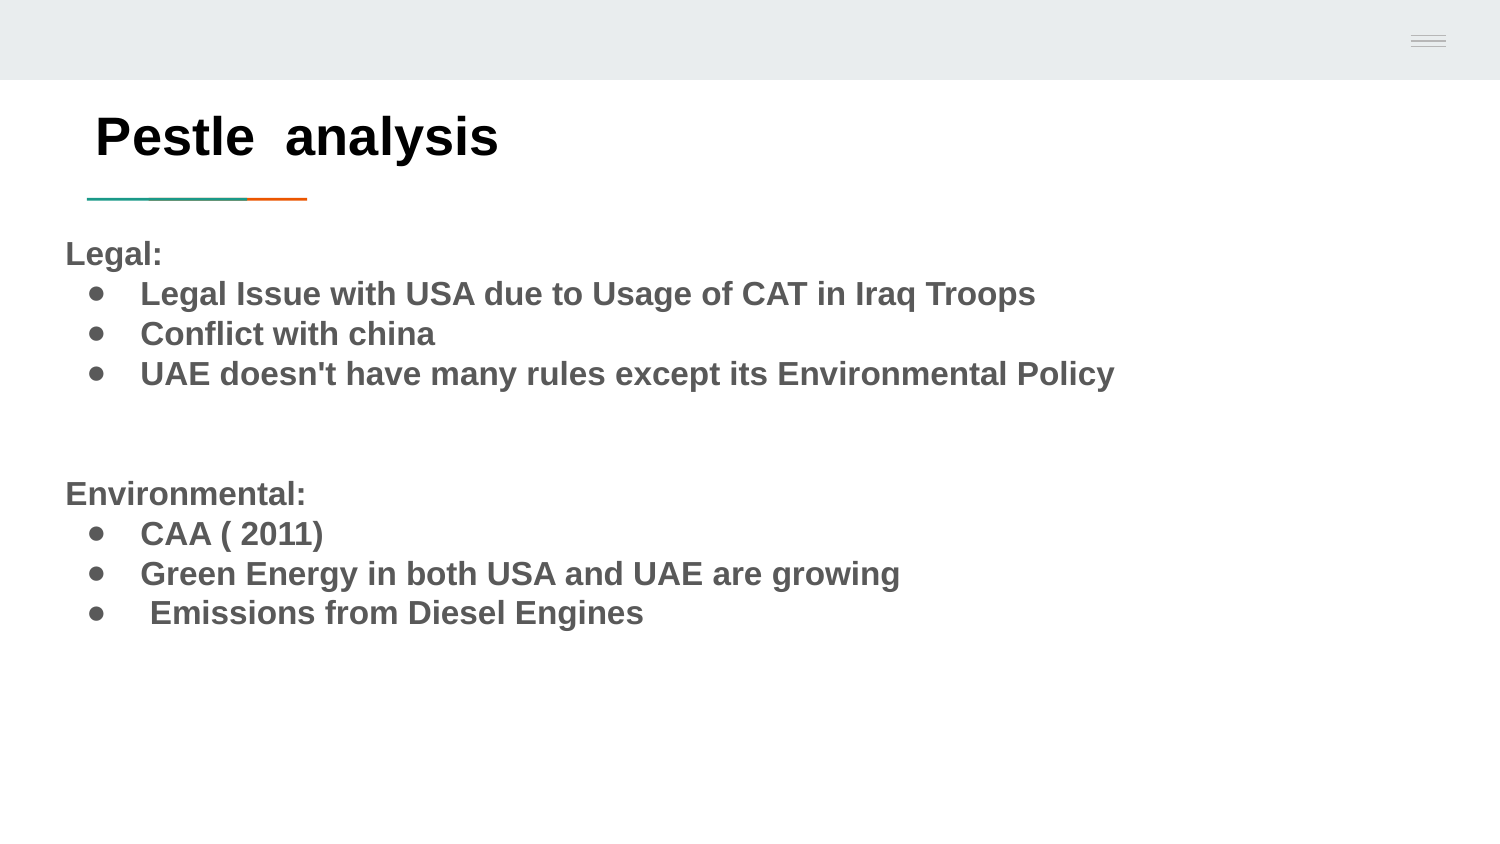

# Pestle  analysis
Legal:
Legal Issue with USA due to Usage of CAT in Iraq Troops
Conflict with china
UAE doesn't have many rules except its Environmental Policy

Environmental:
CAA ( 2011)
Green Energy in both USA and UAE are growing
 Emissions from Diesel Engines